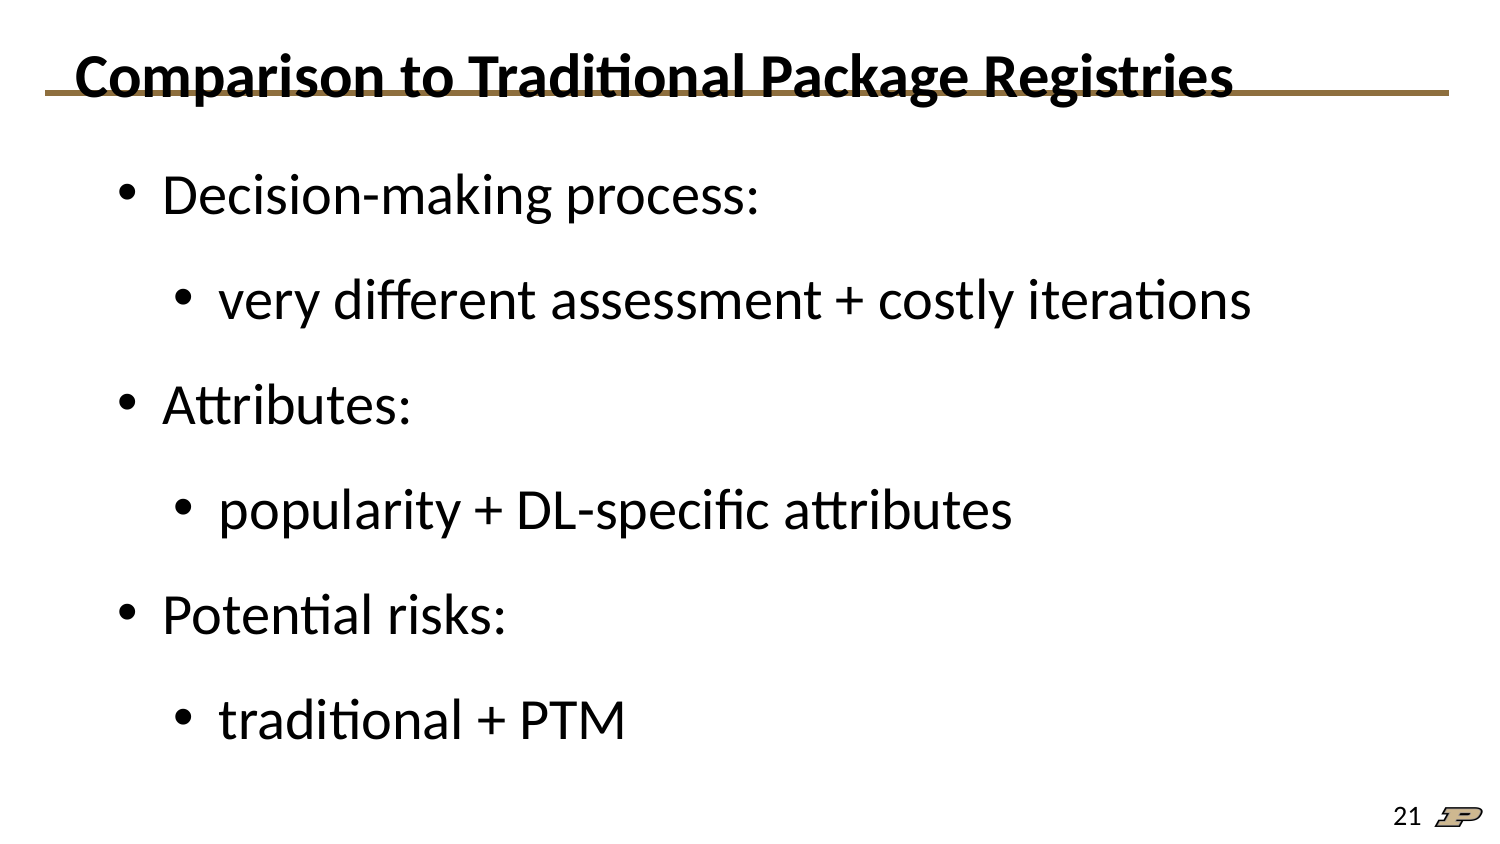

# Comparison to Traditional Package Registries
Decision-making process:
very different assessment + costly iterations
Attributes:
popularity + DL-specific attributes
Potential risks:
traditional + PTM
21